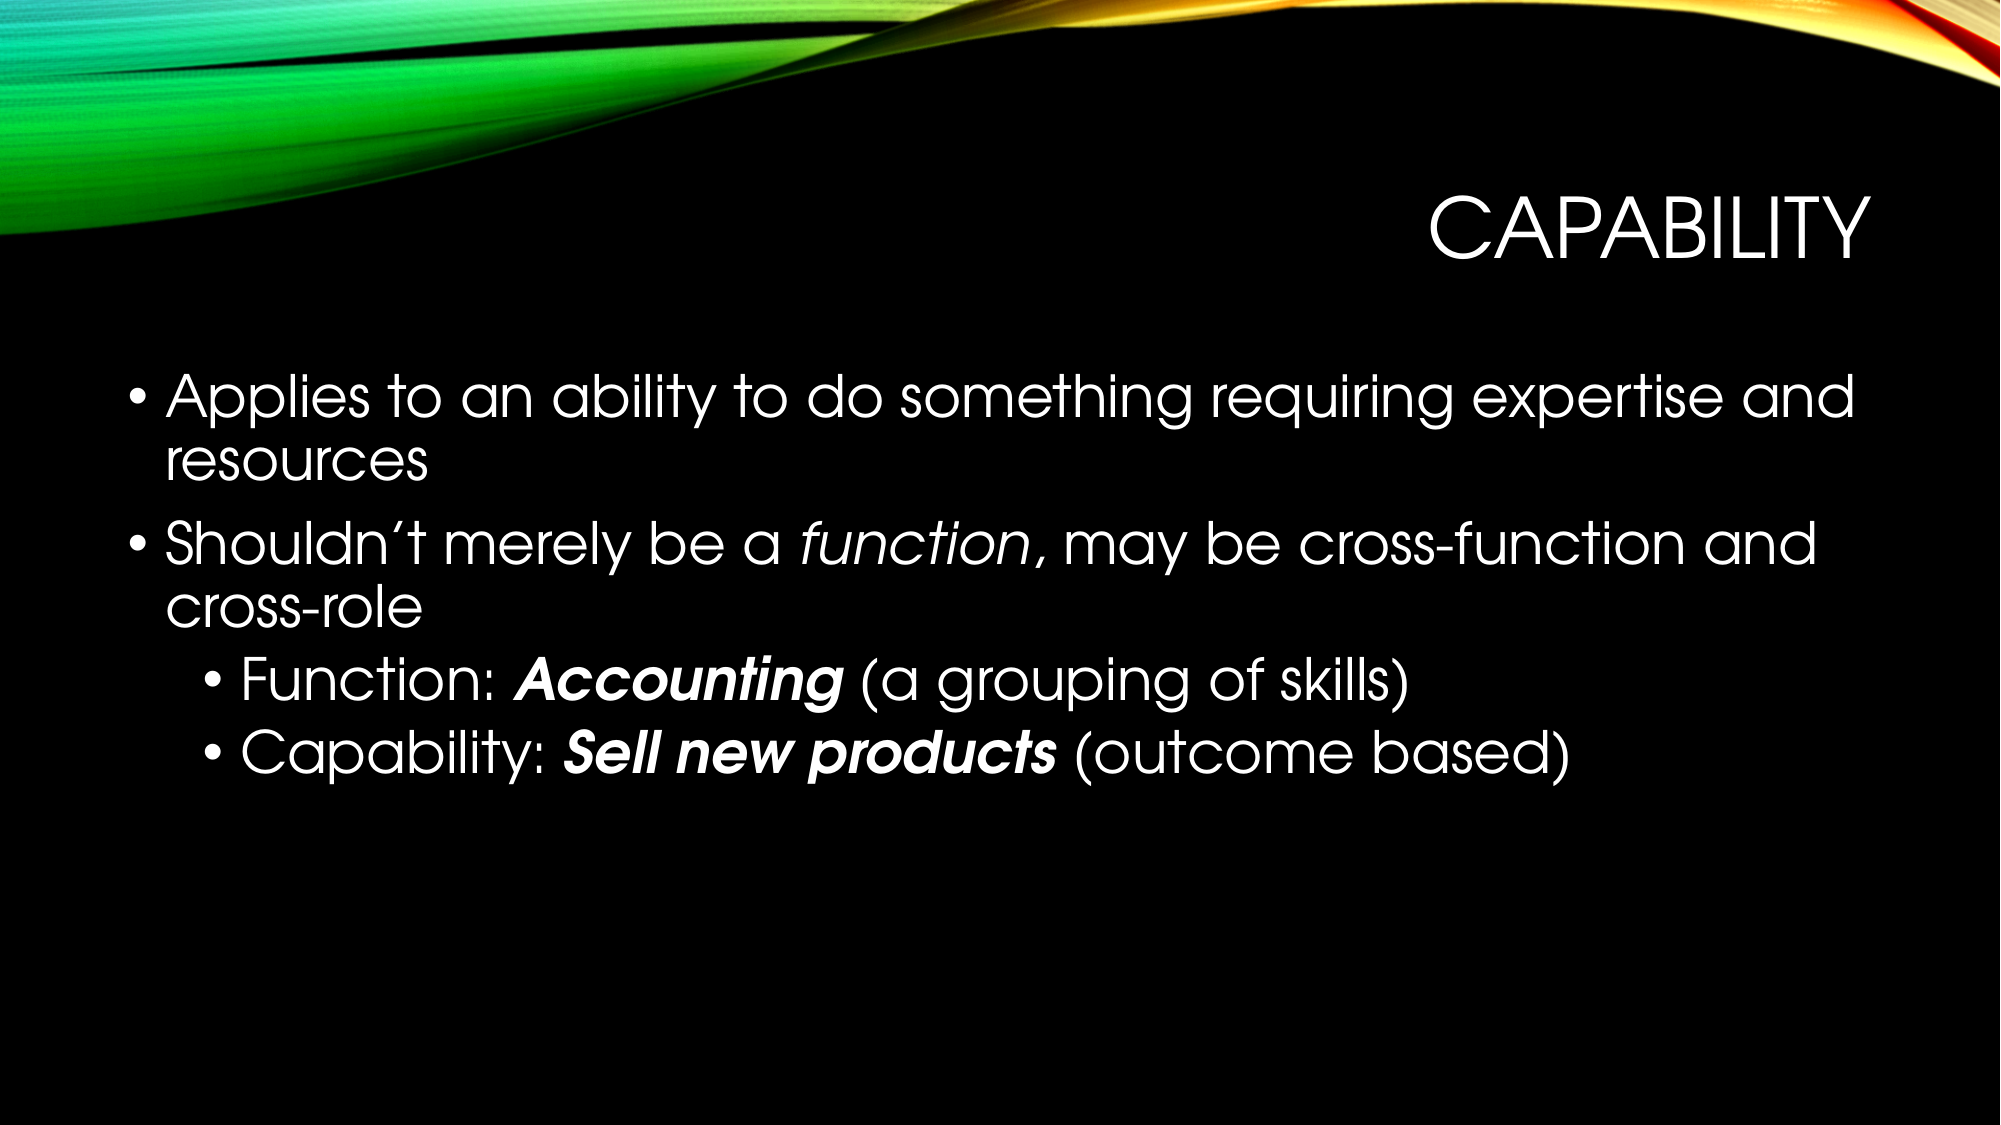

# Capability
Applies to an ability to do something requiring expertise and resources
Shouldn’t merely be a function, may be cross-function and cross-role
Function: Accounting (a grouping of skills)
Capability: Sell new products (outcome based)